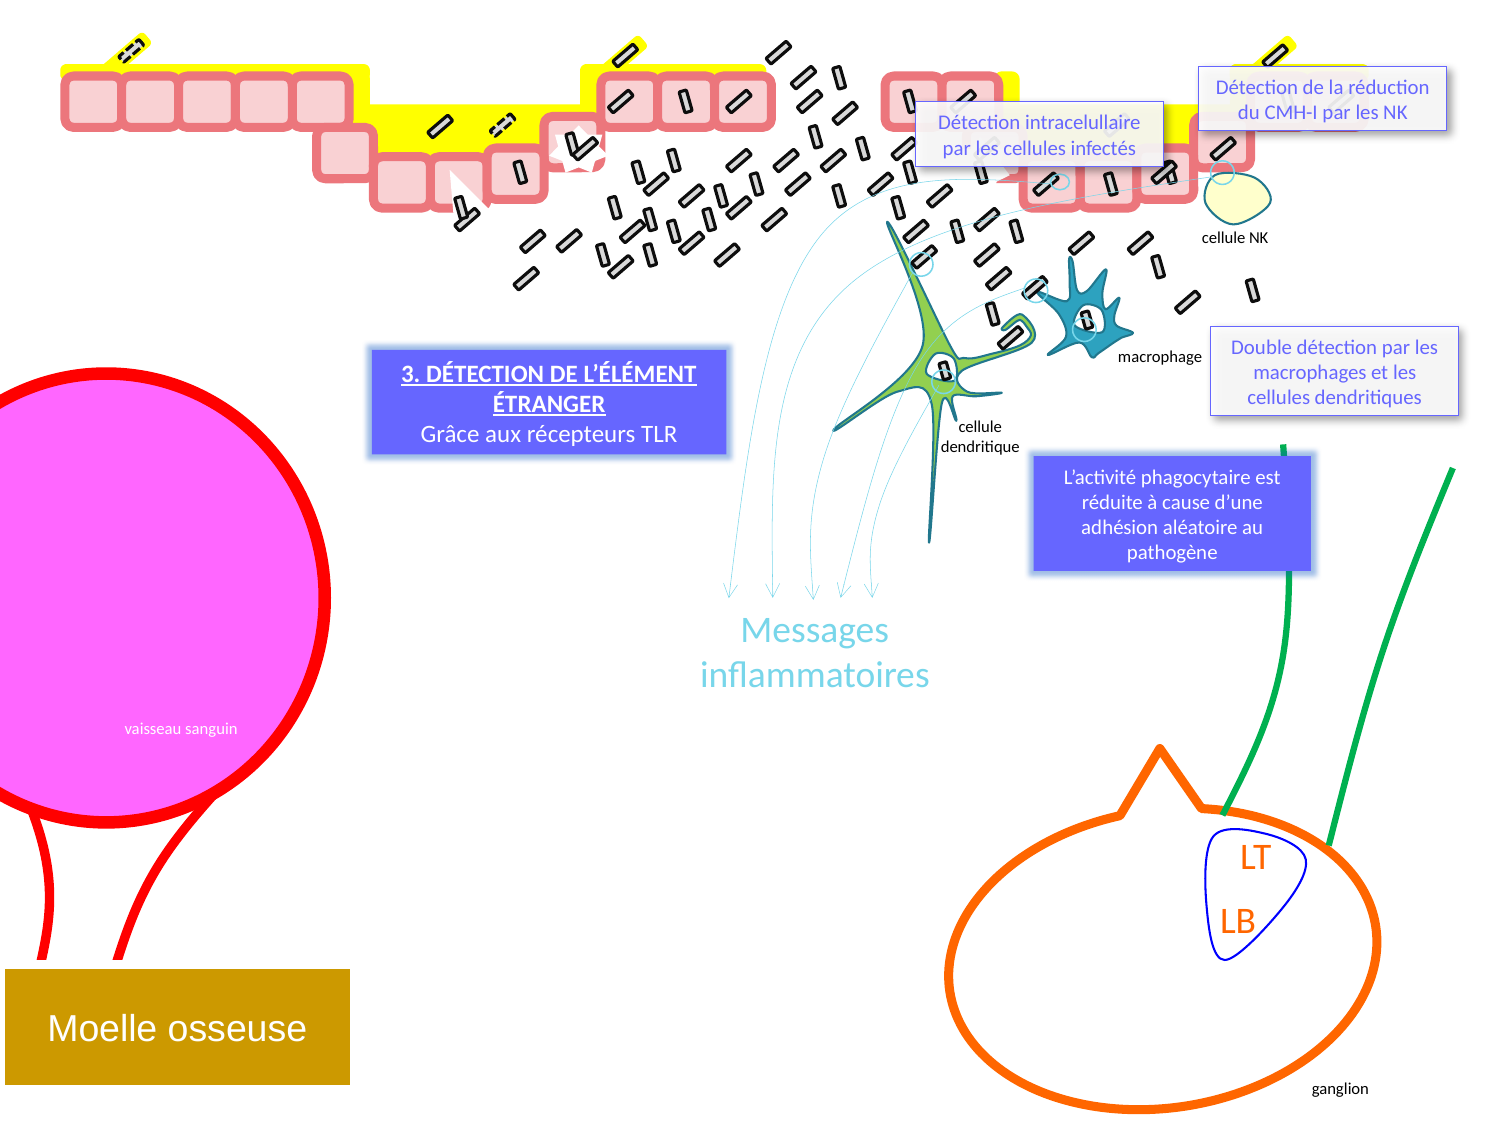

Détection de la réduction du CMH-I par les NK

Détection intracelullaire par les cellules infectés

Messages inflammatoires

cellule NK

Double détection par les macrophages et les cellules dendritiques
macrophage
3. DÉTECTION DE L’ÉLÉMENT ÉTRANGER
Grâce aux récepteurs TLR

	vaisseau sanguin
cellule dendritique

L’activité phagocytaire est réduite à cause d’une adhésion aléatoire au pathogène

Moelle osseuse

LT

LB
ganglion